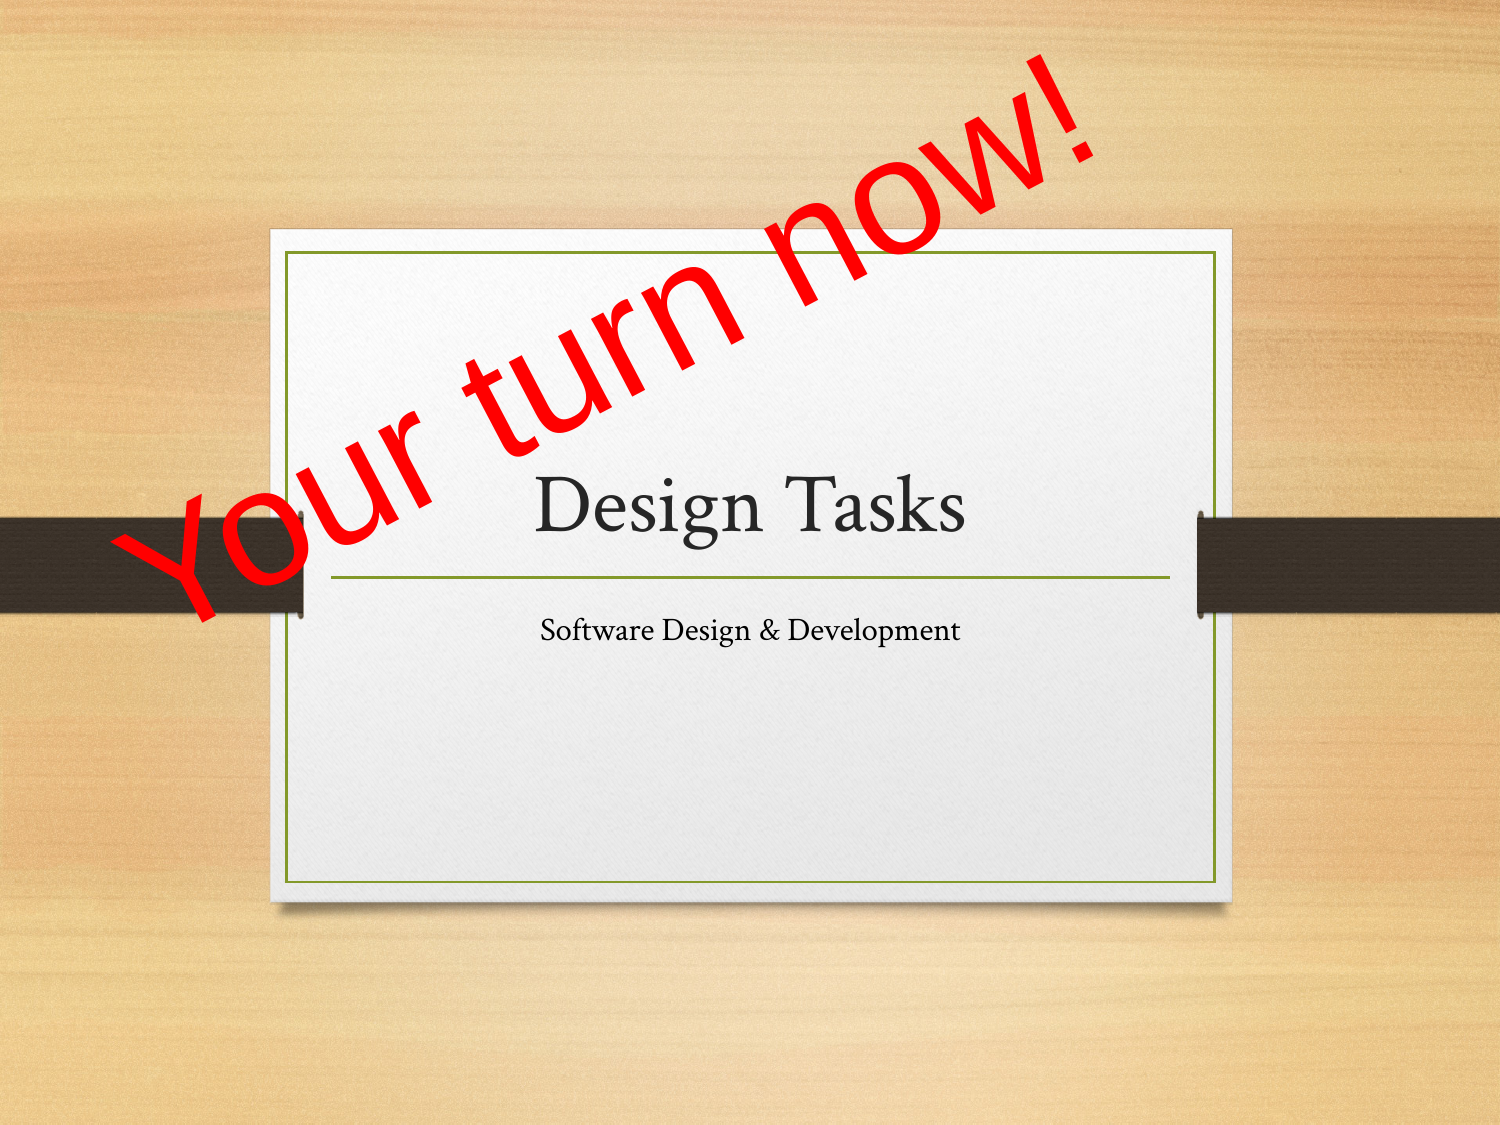

Your turn now!
# Design Tasks
Software Design & Development